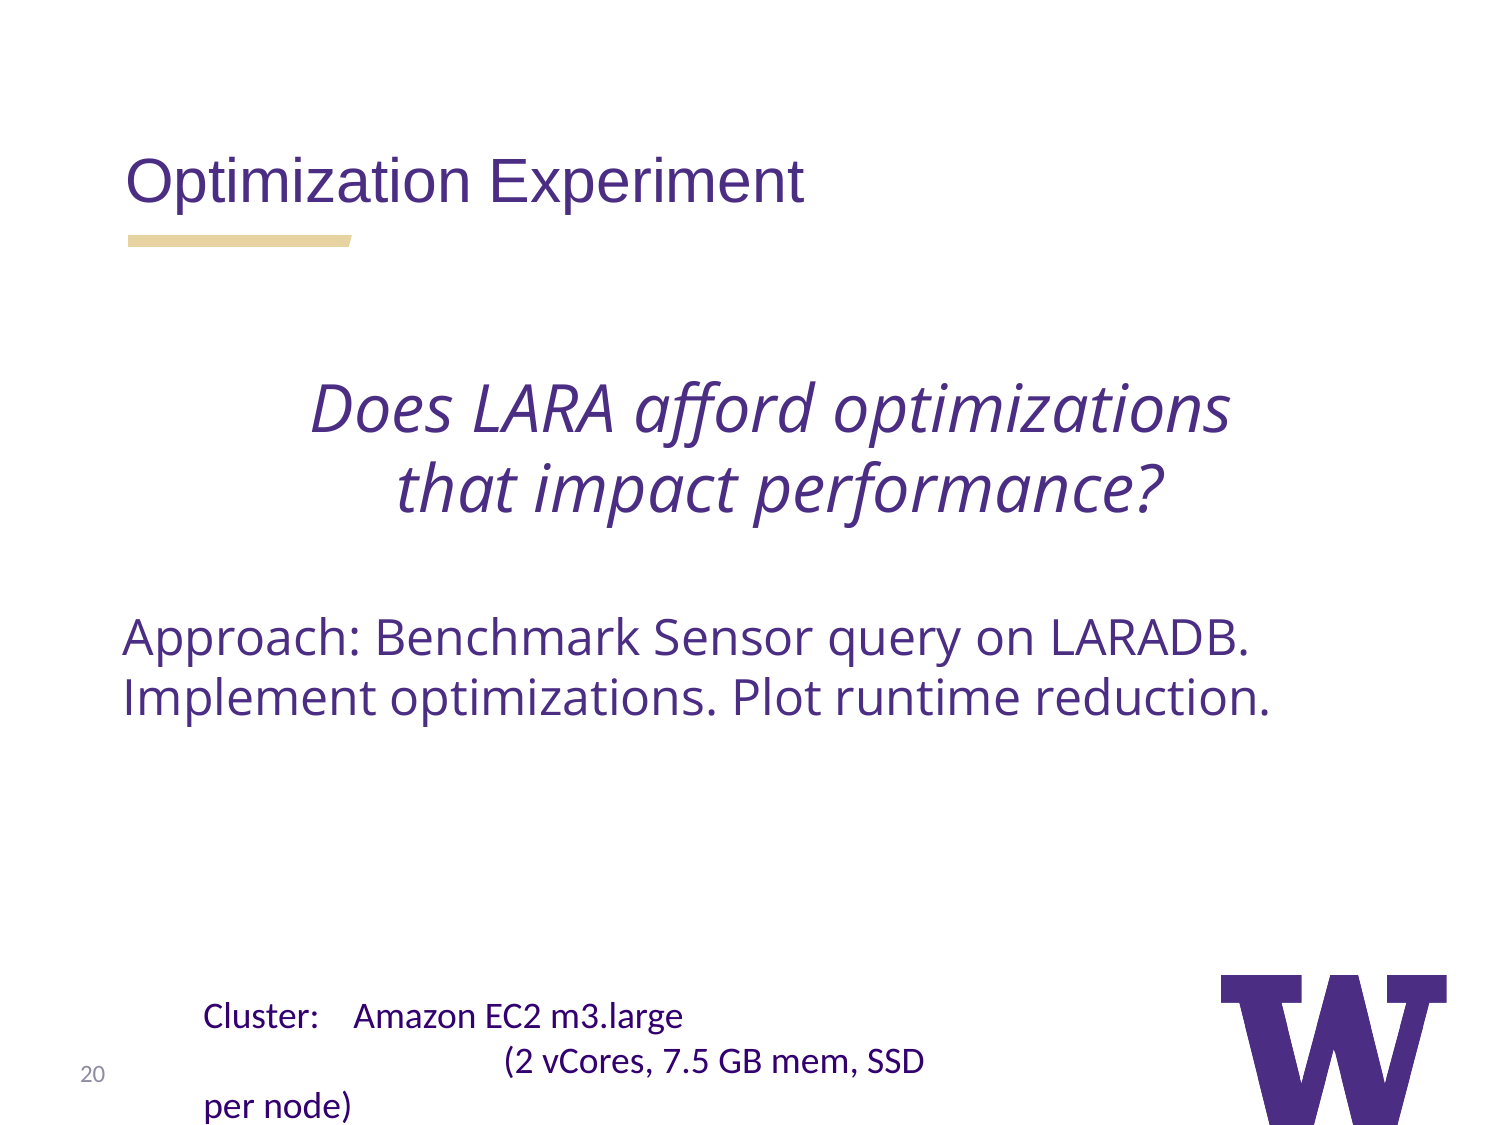

Optimization Experiment

Does Lara afford optimizations
that impact performance?

Approach: Benchmark Sensor query on LaraDB.
Implement optimizations. Plot runtime reduction.

Cluster: 	Amazon EC2 m3.large
		(2 vCores, 7.5 GB mem, SSD per node)
20